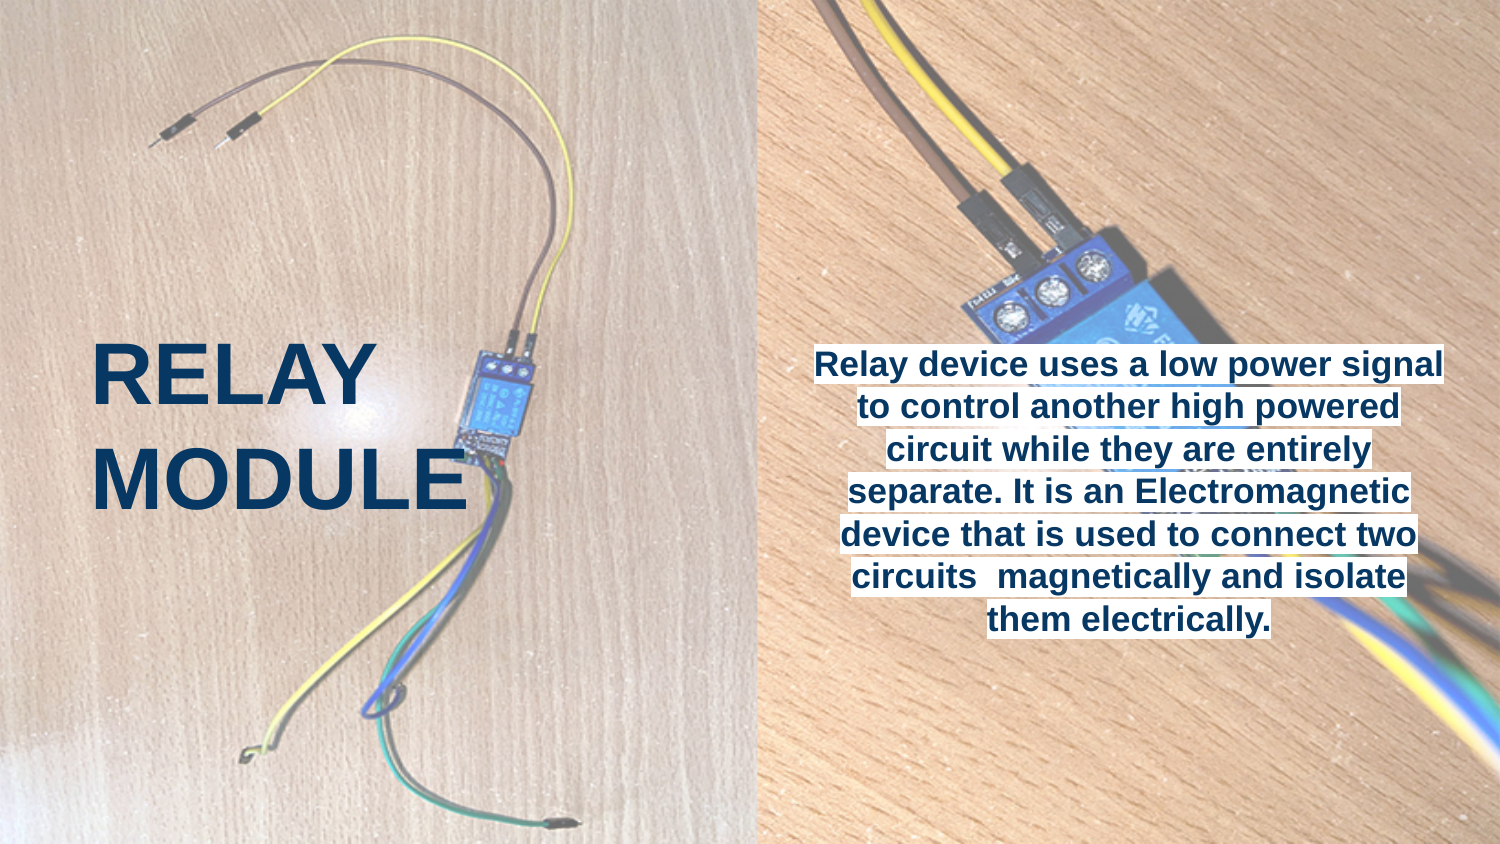

Relay device uses a low power signal to control another high powered circuit while they are entirely separate. It is an Electromagnetic device that is used to connect two circuits  magnetically and isolate them electrically.
# RELAY MODULE